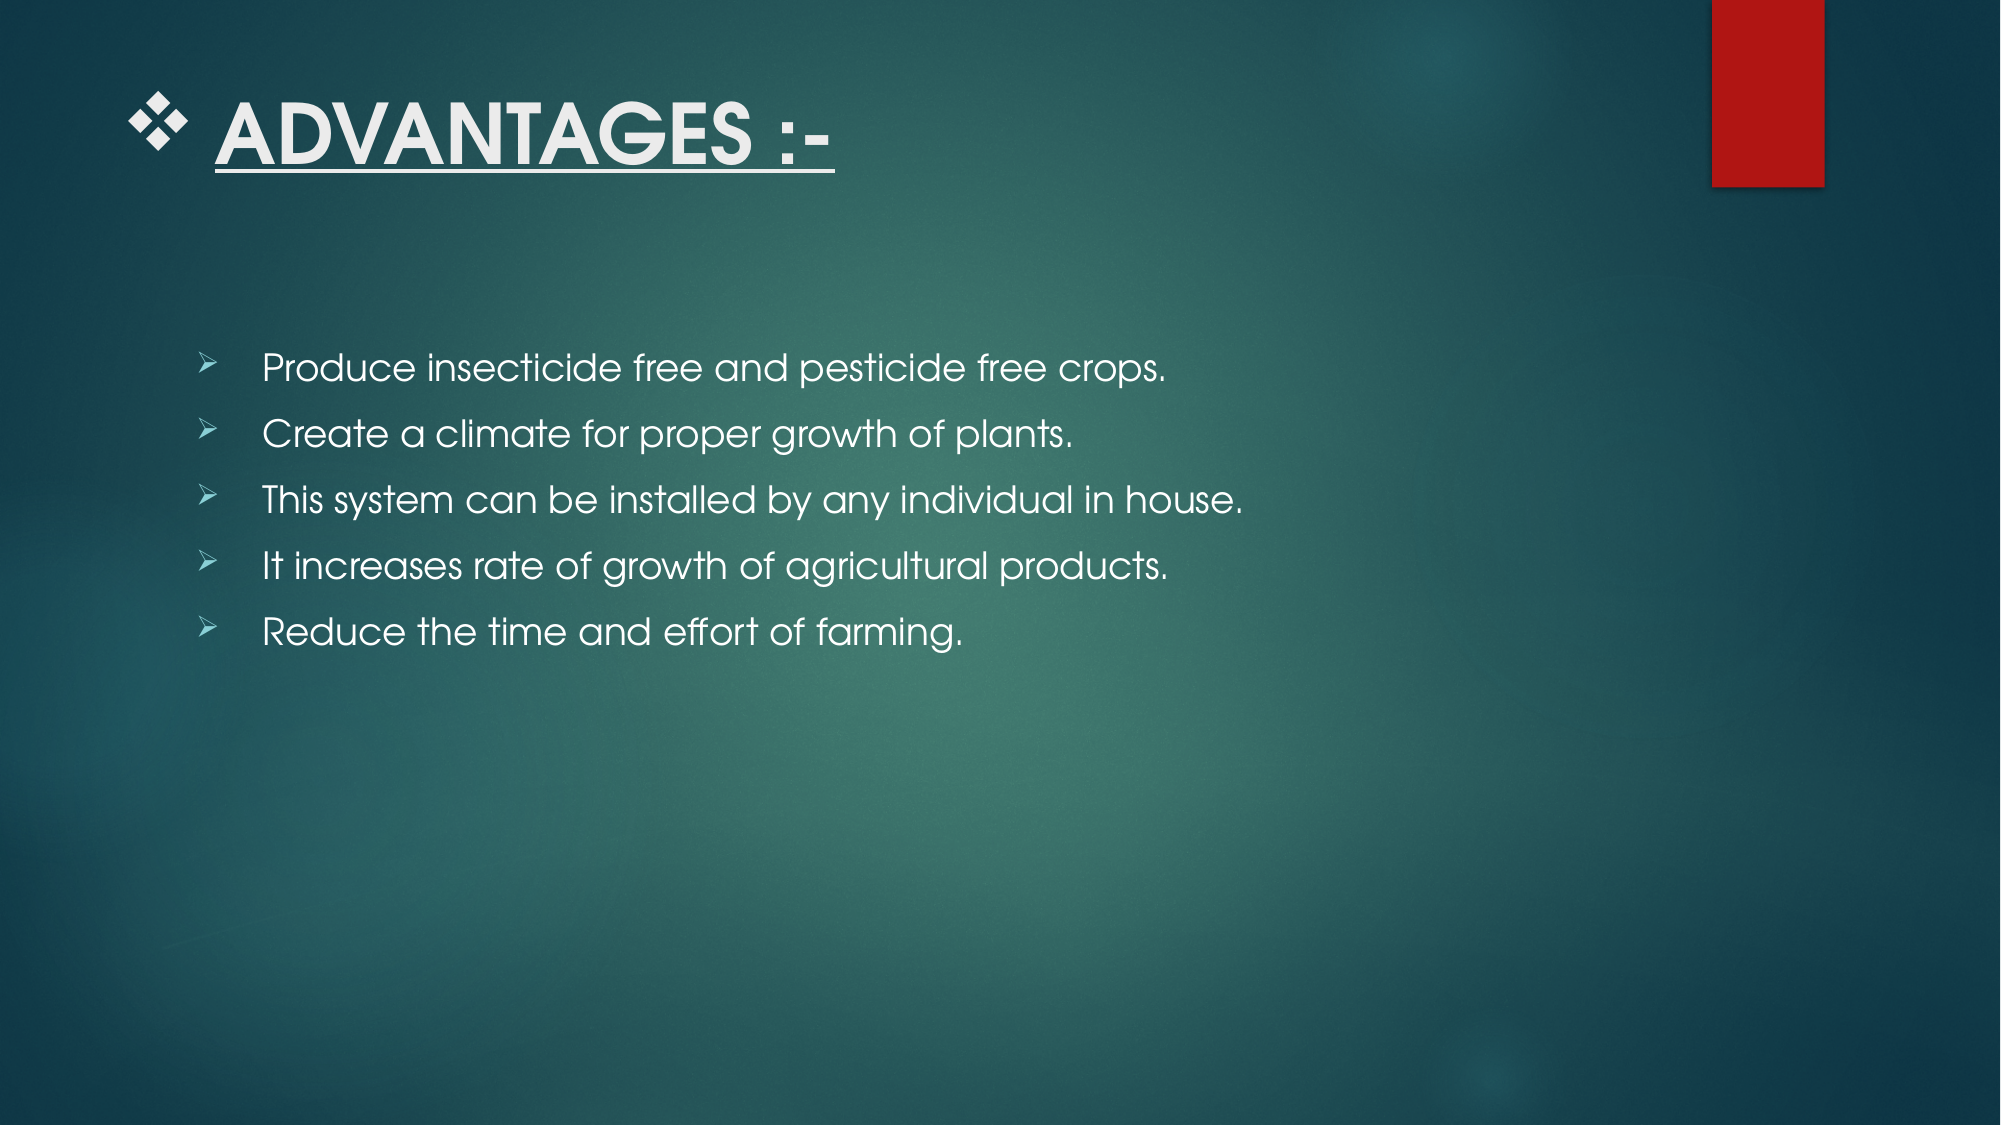

# ADVANTAGES :-
 Produce insecticide free and pesticide free crops.
 Create a climate for proper growth of plants.
 This system can be installed by any individual in house.
 It increases rate of growth of agricultural products.
 Reduce the time and effort of farming.